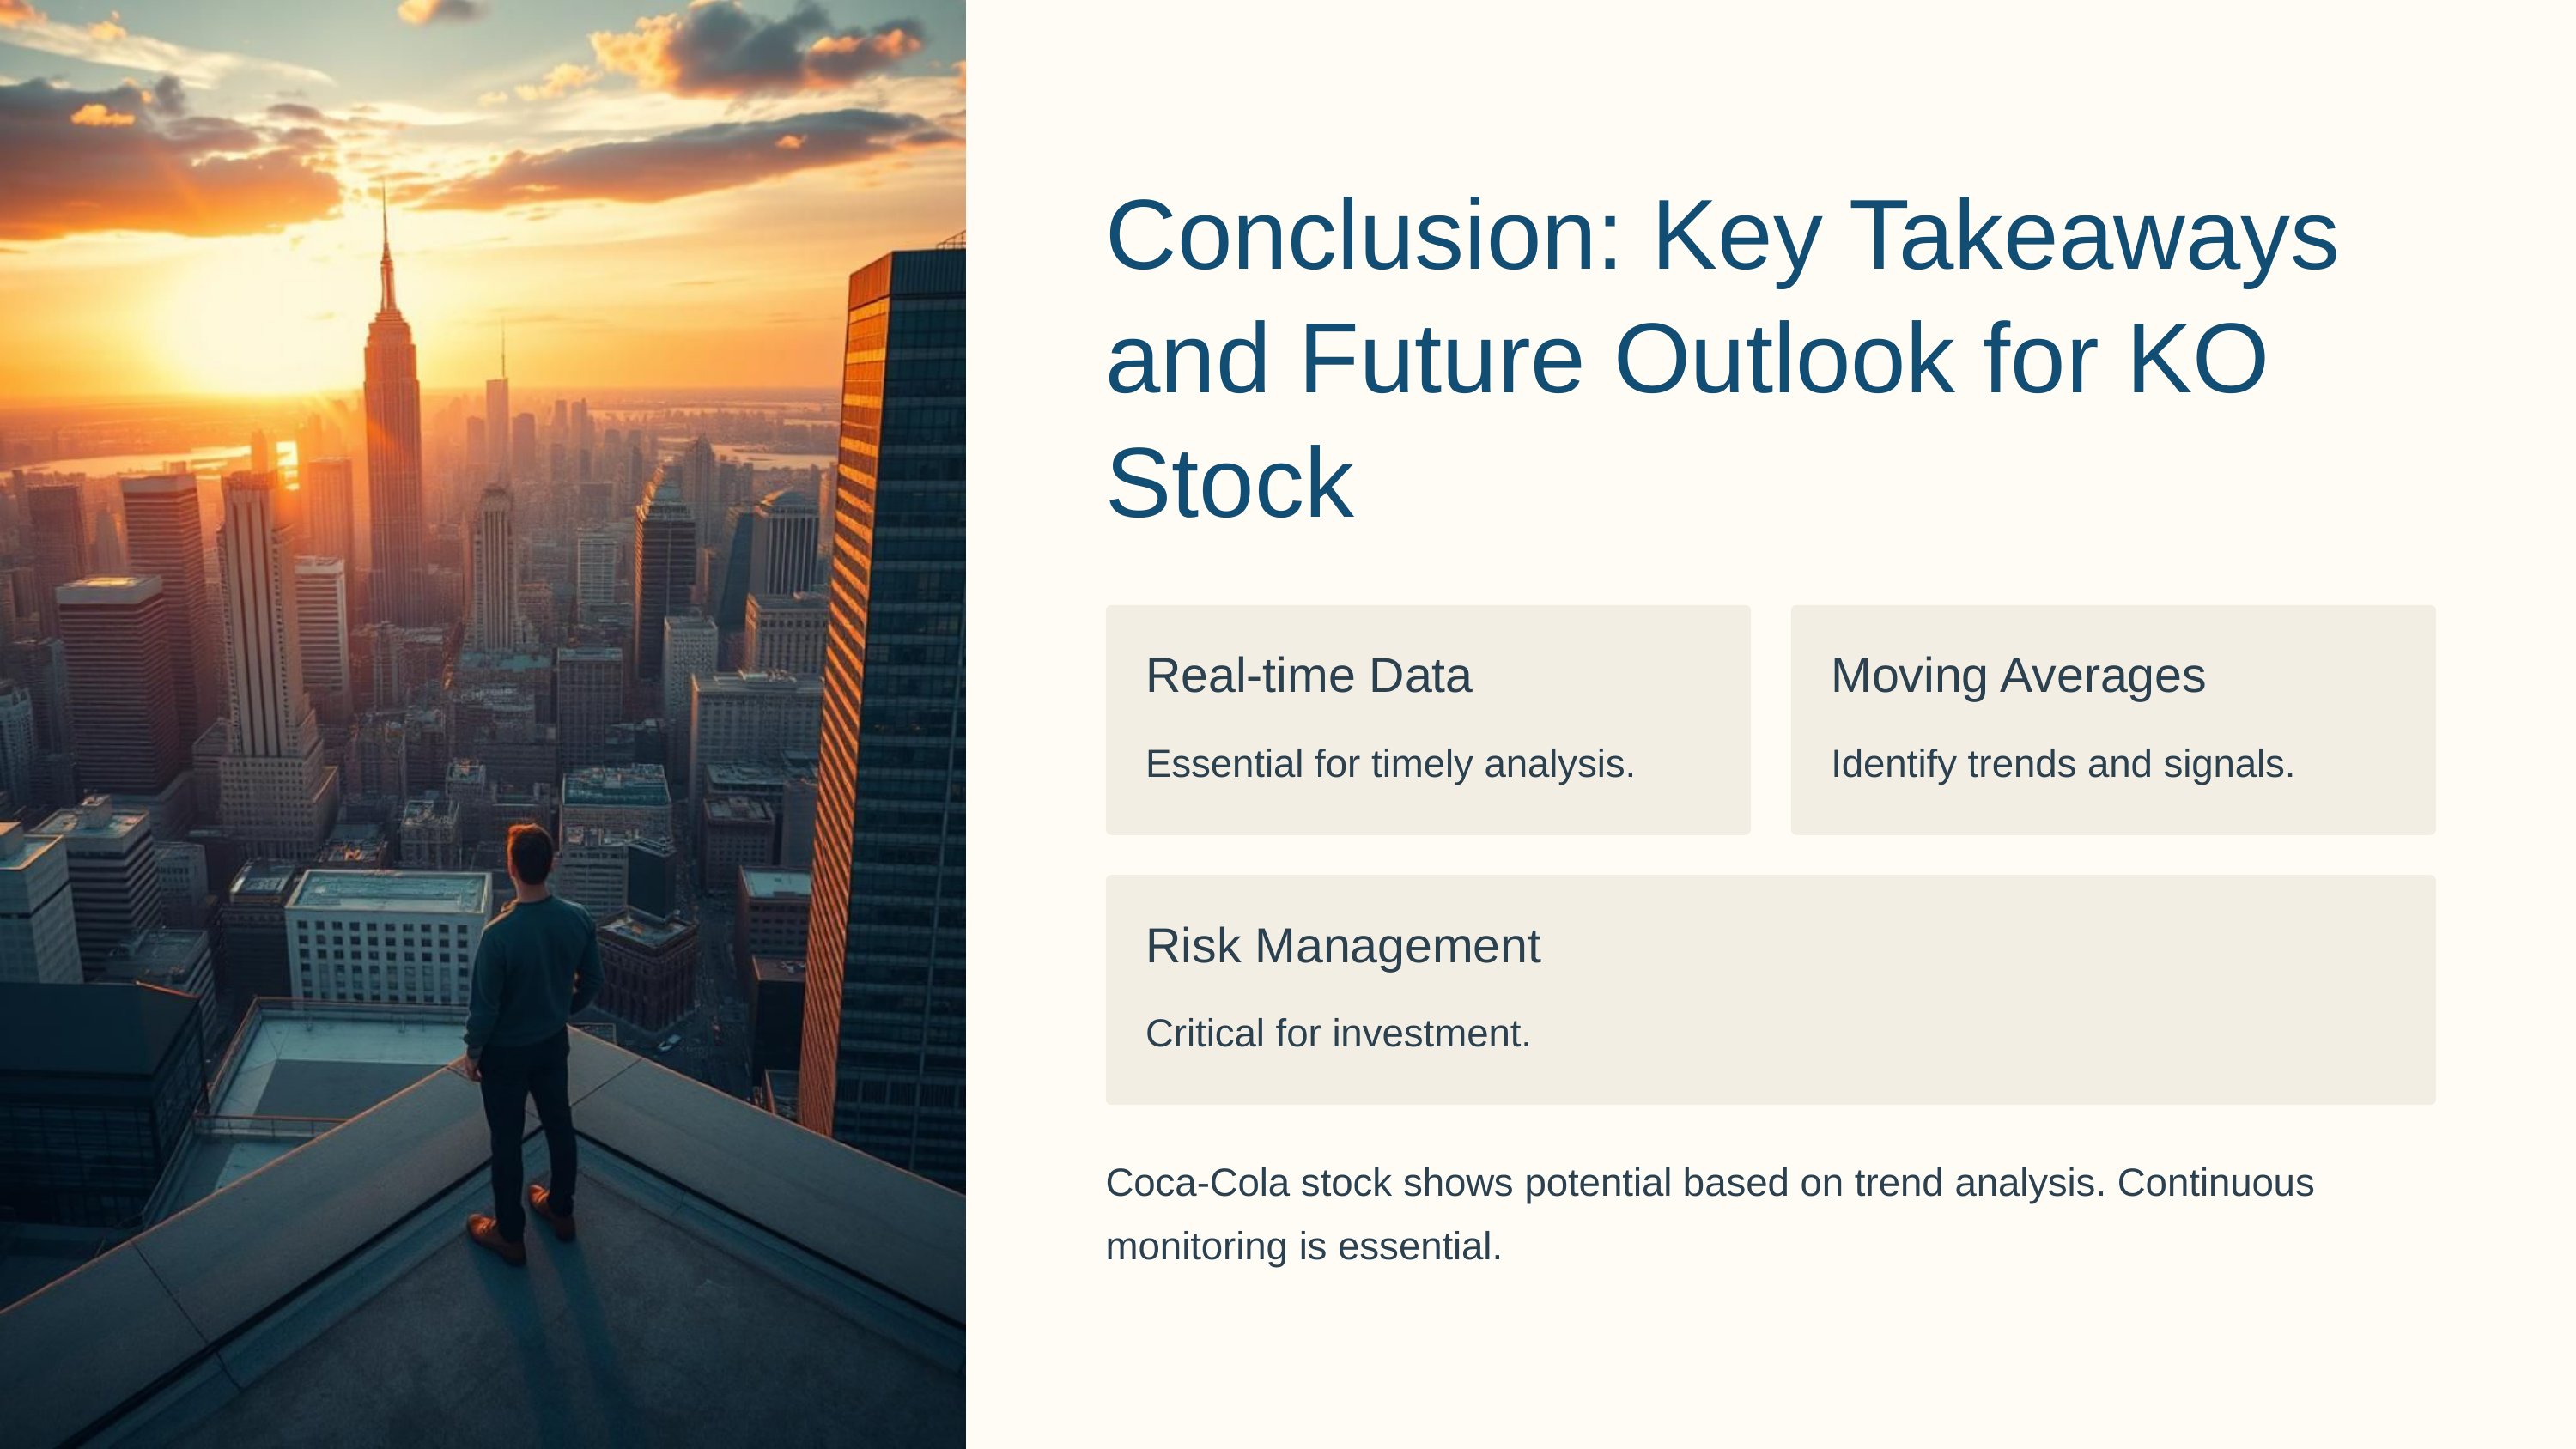

Conclusion: Key Takeaways and Future Outlook for KO Stock

Real-time Data

Moving Averages

Essential for timely analysis.

Identify trends and signals.

Risk Management

Critical for investment.

Coca-Cola stock shows potential based on trend analysis. Continuous monitoring is essential.